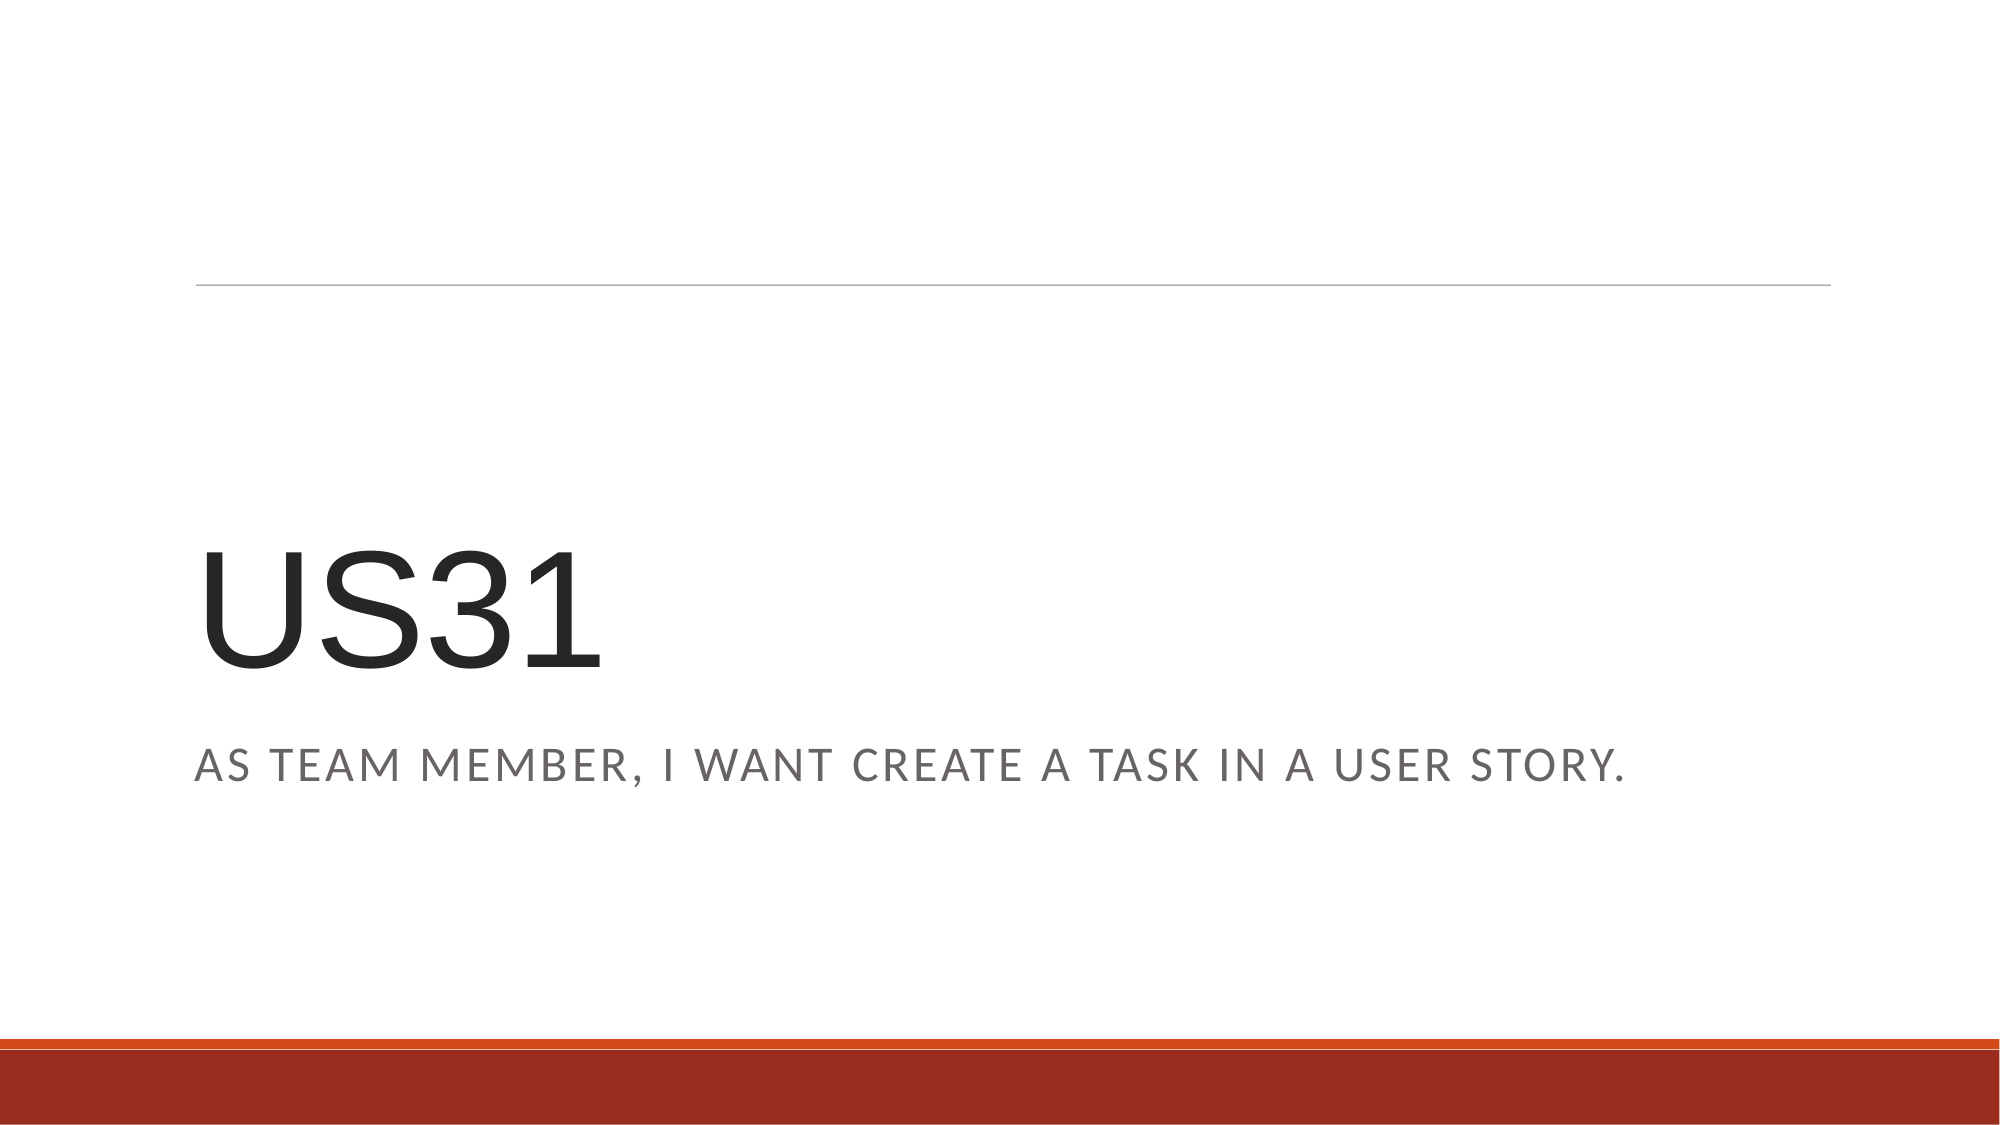

US31
As Team Member, I want create a task in a user story.